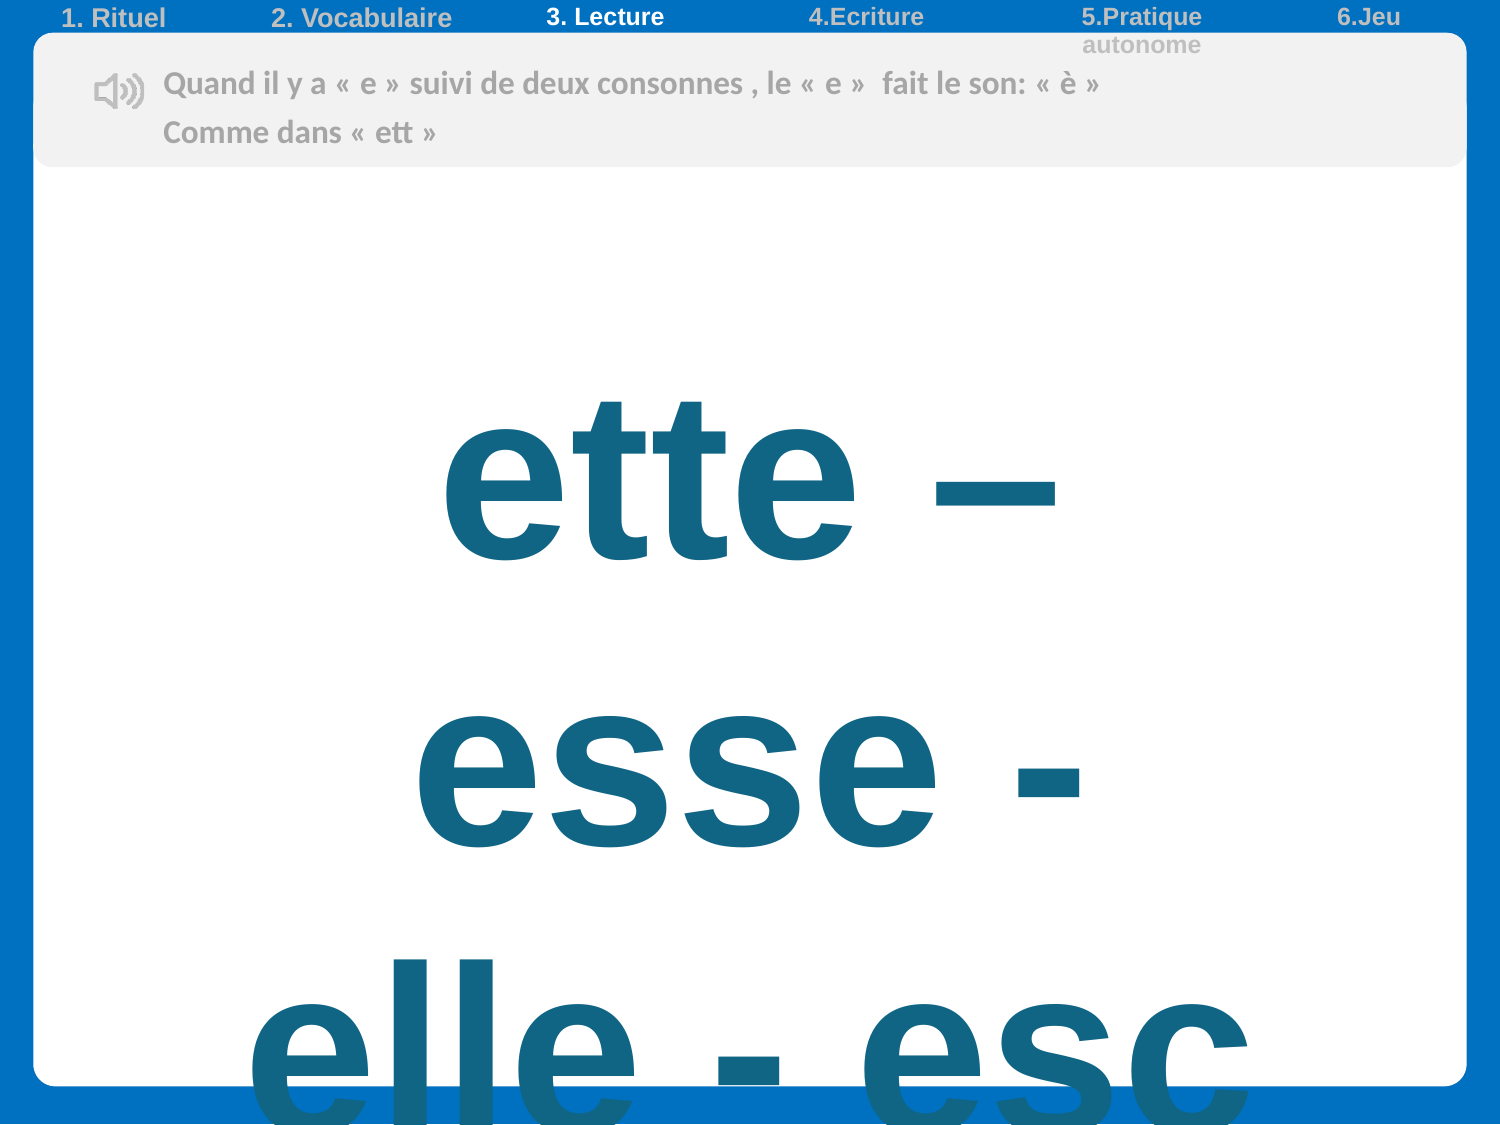

| 1. Rituel | 2. Vocabulaire | 3. Lecture | 4.Ecriture | 5.Pratique autonome | 6.Jeu |
| --- | --- | --- | --- | --- | --- |

Quand il y a « e » suivi de deux consonnes , le « e »  fait le son: « è »
Comme dans « ett »

ette – esse - elle - esc